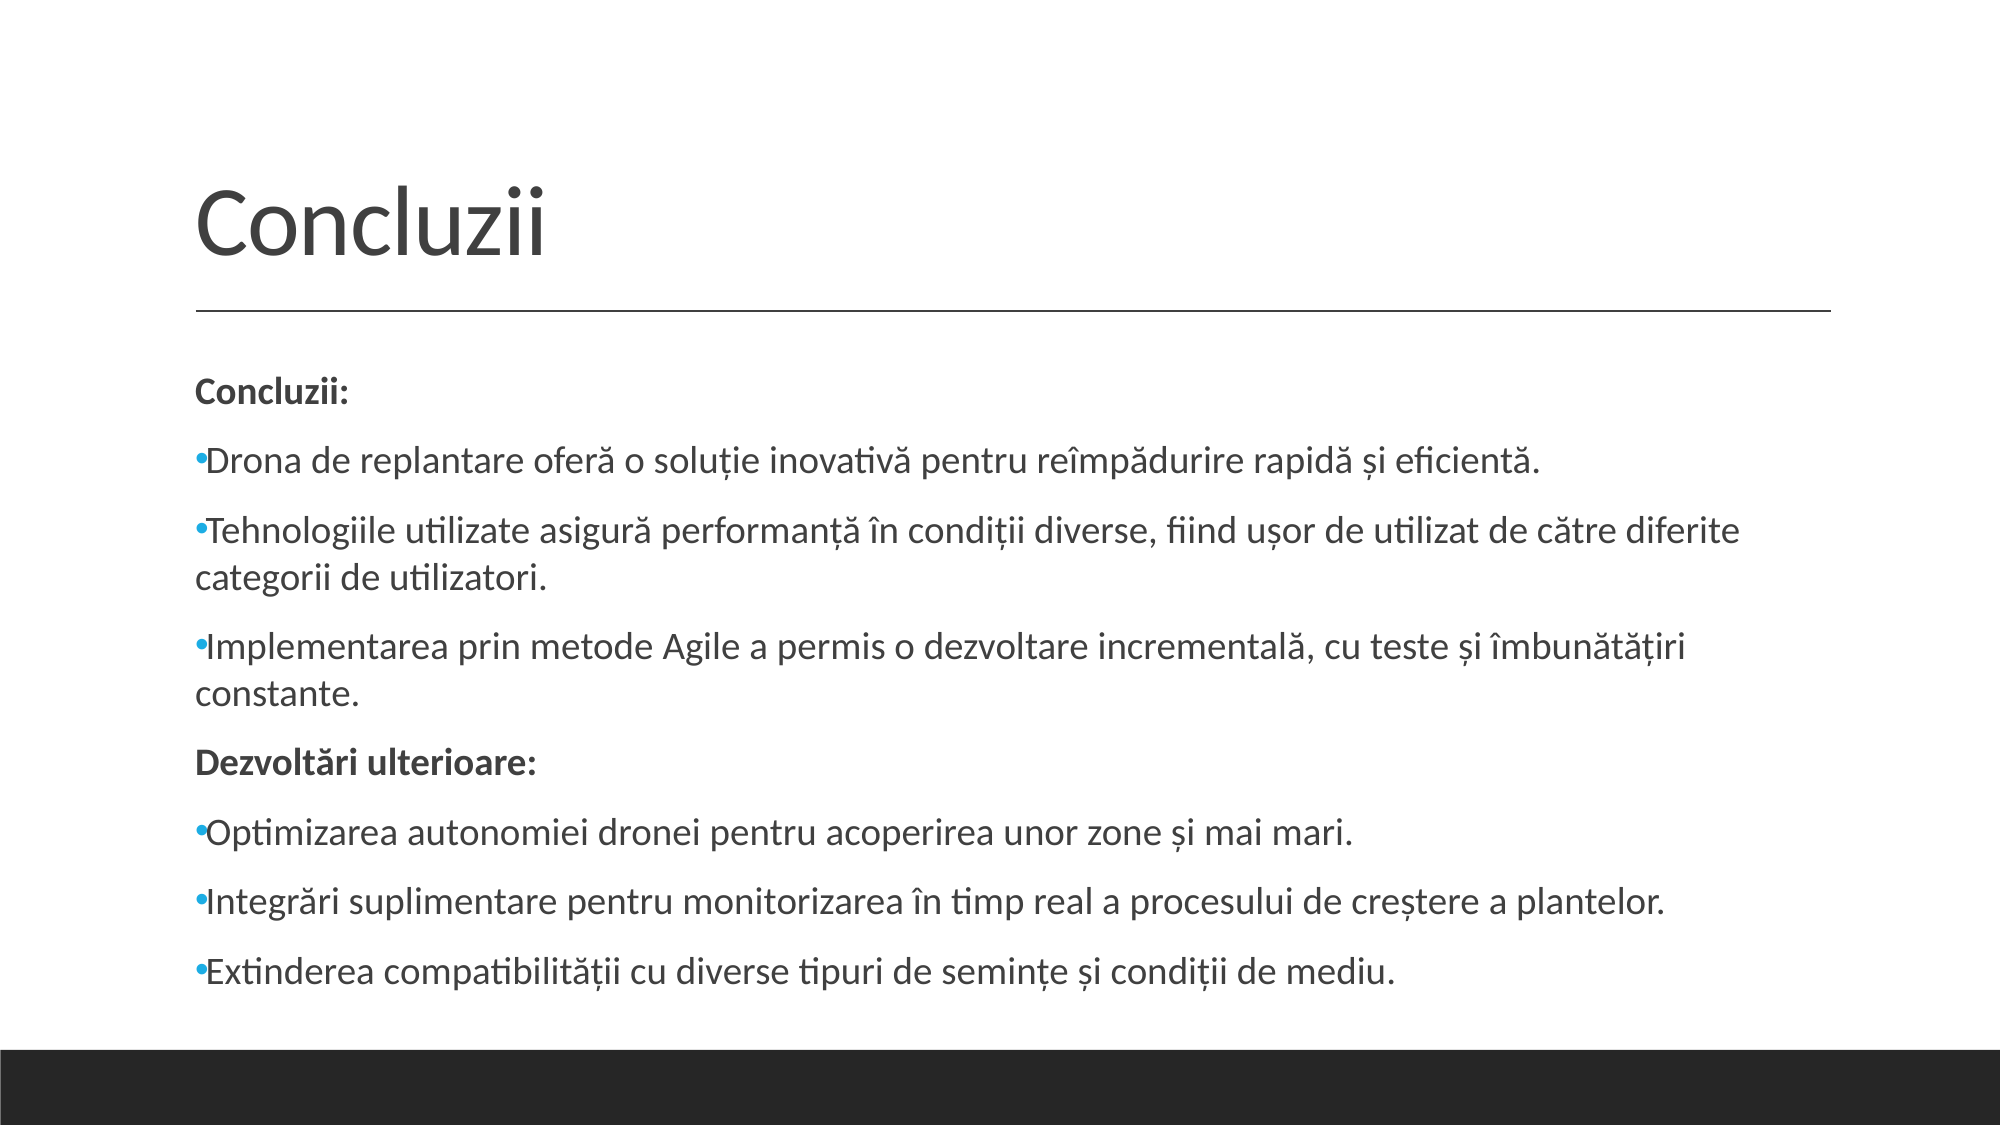

# Concluzii
Concluzii:
Drona de replantare oferă o soluție inovativă pentru reîmpădurire rapidă și eficientă.
Tehnologiile utilizate asigură performanță în condiții diverse, fiind ușor de utilizat de către diferite categorii de utilizatori.
Implementarea prin metode Agile a permis o dezvoltare incrementală, cu teste și îmbunătățiri constante.
Dezvoltări ulterioare:
Optimizarea autonomiei dronei pentru acoperirea unor zone și mai mari.
Integrări suplimentare pentru monitorizarea în timp real a procesului de creștere a plantelor.
Extinderea compatibilității cu diverse tipuri de semințe și condiții de mediu.